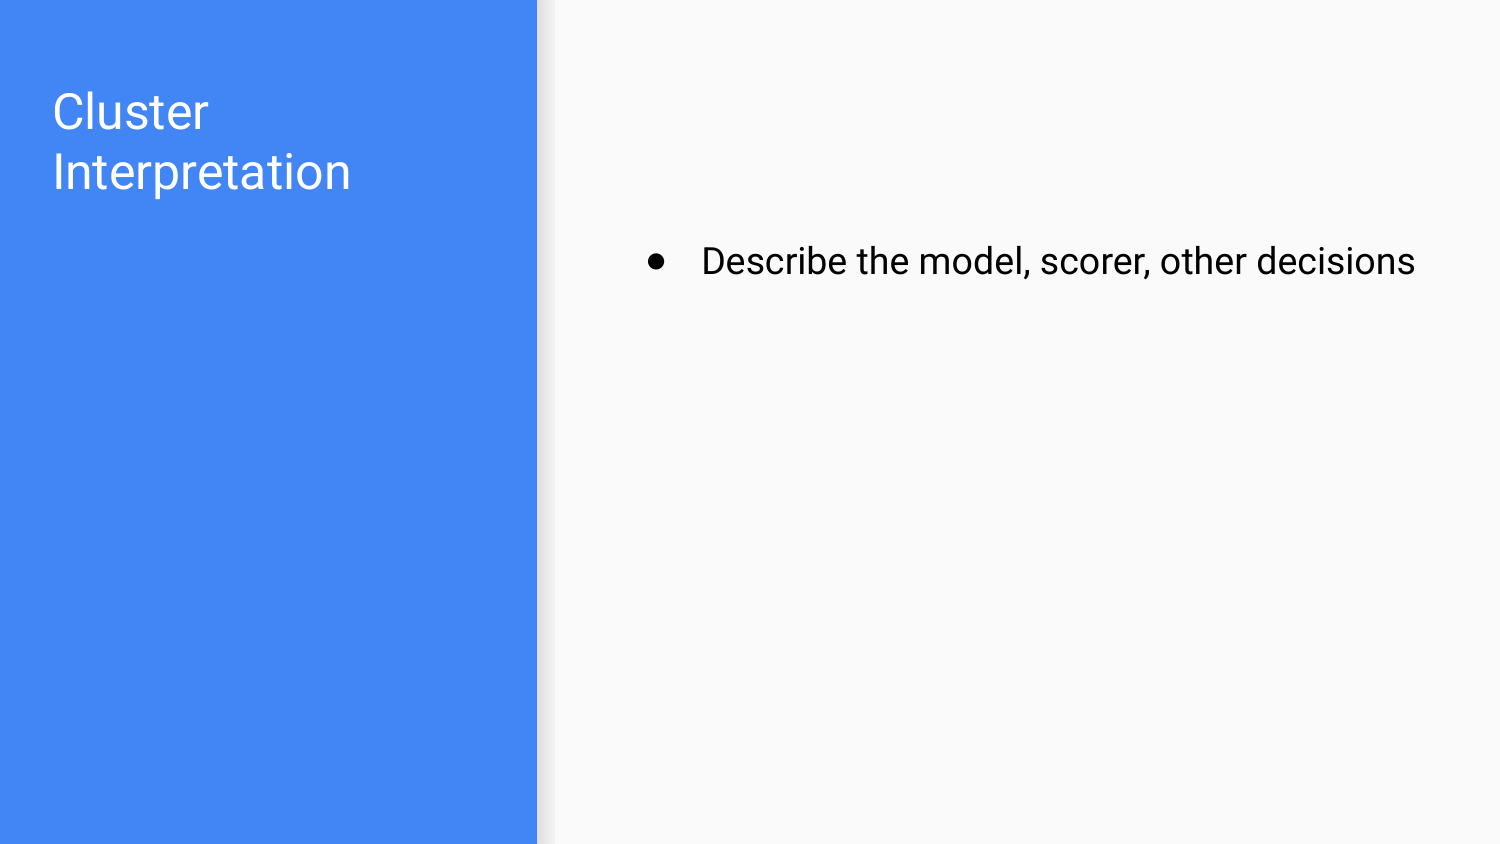

# Cluster Interpretation
Describe the model, scorer, other decisions